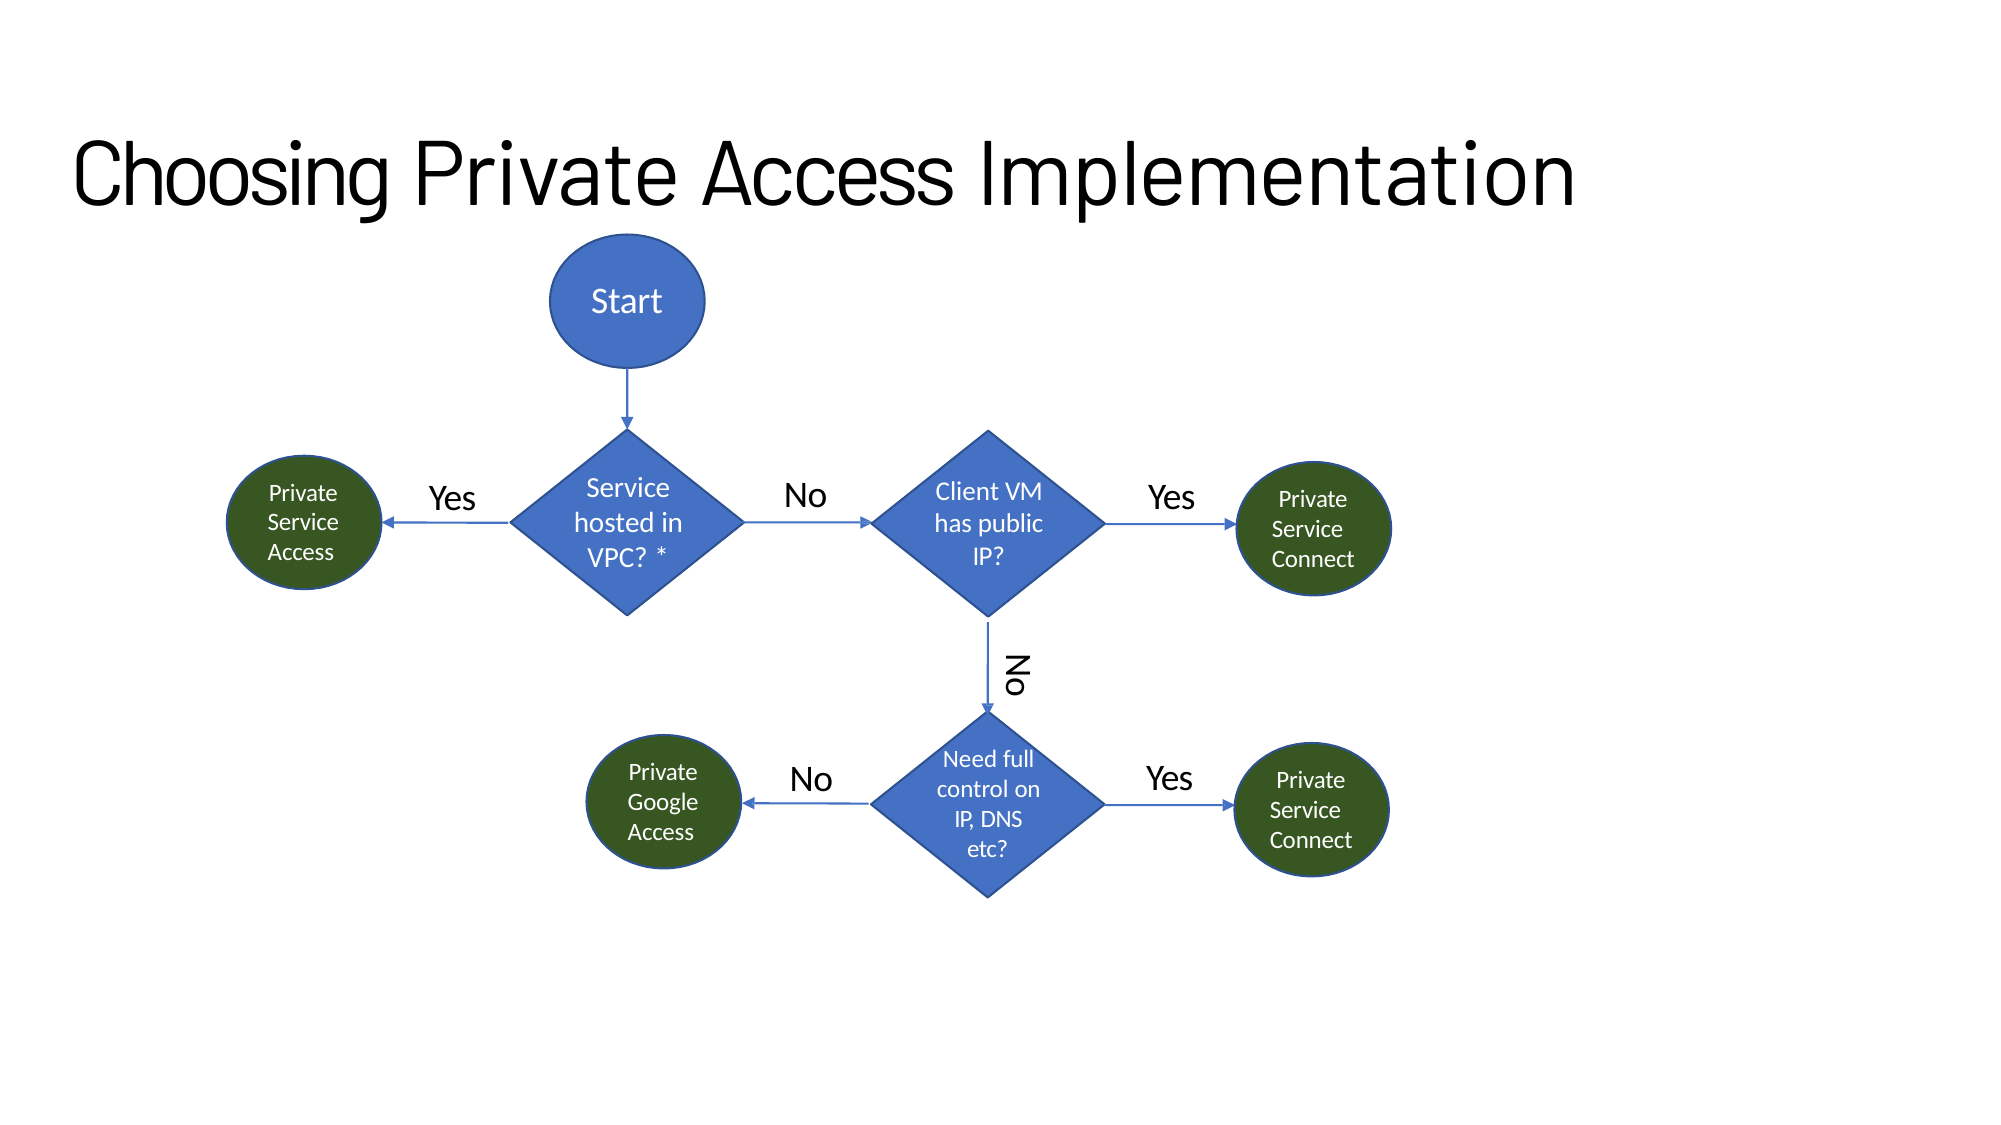

# Choosing Private Access Implementation

Start

Service hosted in VPC? *
No
Yes
Yes
Client VM has public IP?
Private Service Access
Private Service Connect

No

Need full control on IP, DNS
etc?

Yes
No
Private Google Access
Private Service Connect